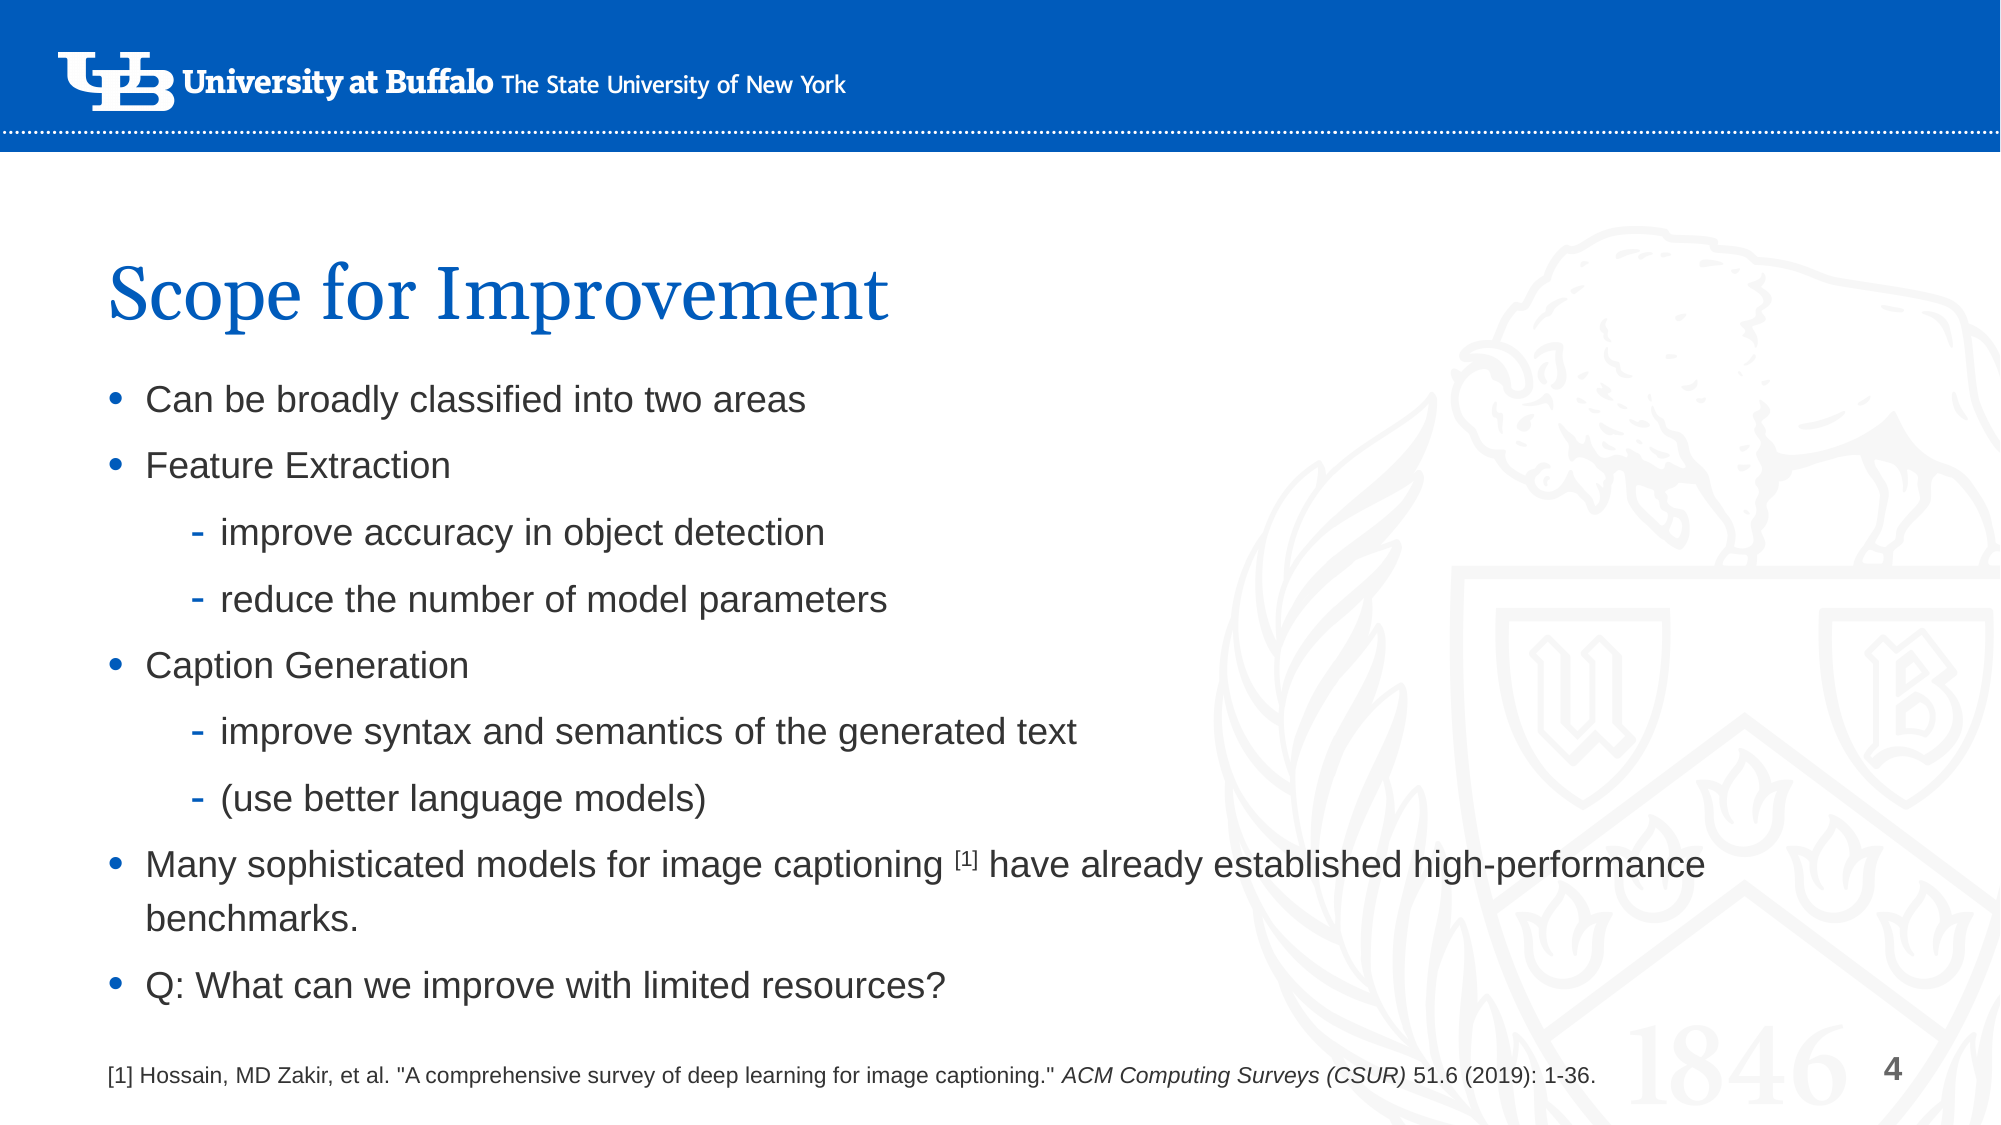

# Scope for Improvement
Can be broadly classified into two areas
Feature Extraction
improve accuracy in object detection
reduce the number of model parameters
Caption Generation
improve syntax and semantics of the generated text
(use better language models)
Many sophisticated models for image captioning [1] have already established high-performance benchmarks.
Q: What can we improve with limited resources?
4
[1] Hossain, MD Zakir, et al. "A comprehensive survey of deep learning for image captioning." ACM Computing Surveys (CSUR) 51.6 (2019): 1-36.